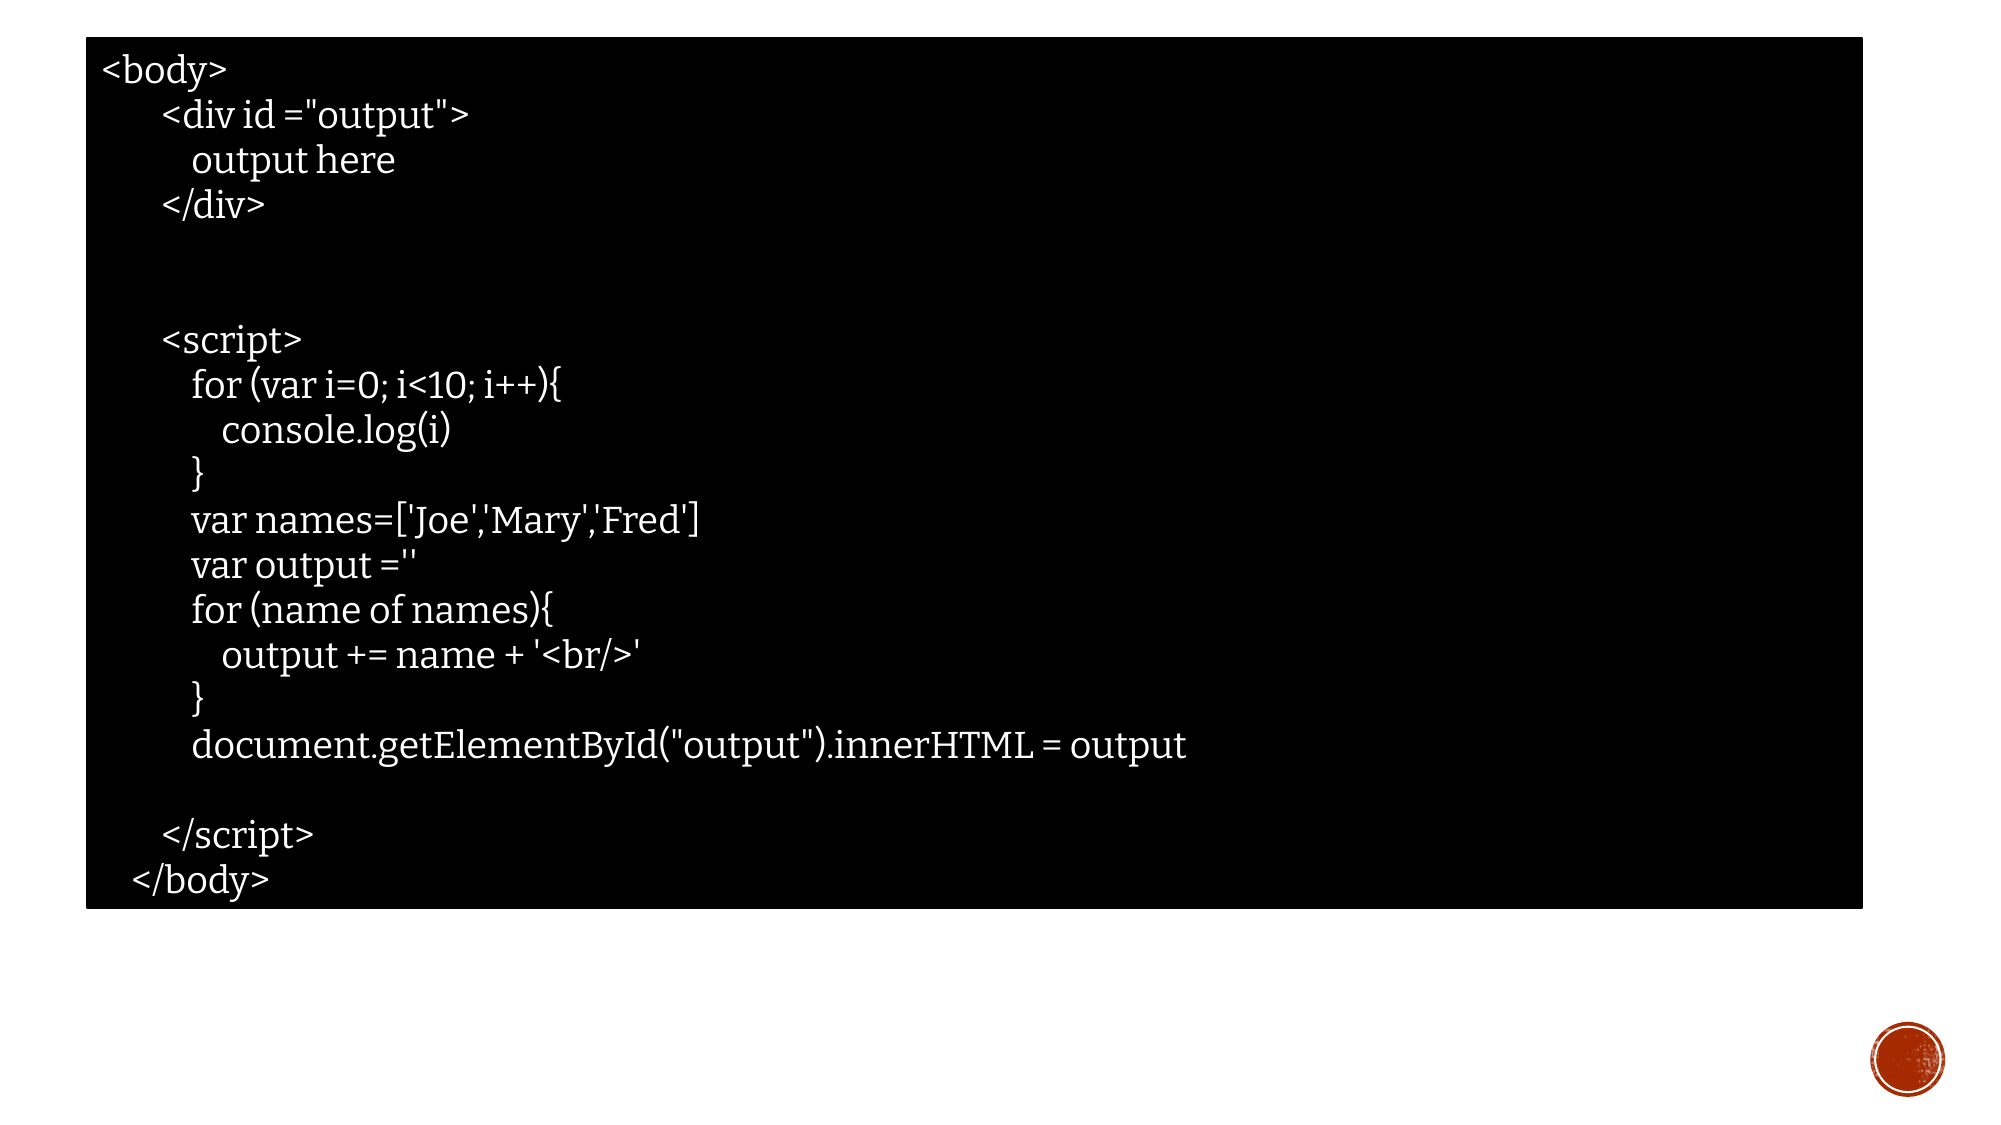

<body>
        <div id ="output">
            output here
        </div>
        <script>
            for (var i=0; i<10; i++){
                console.log(i)
            }
            var names=['Joe','Mary','Fred']
            var output =''
            for (name of names){
                output += name + '<br/>'
            }
            document.getElementById("output").innerHTML = output
        </script>
    </body>